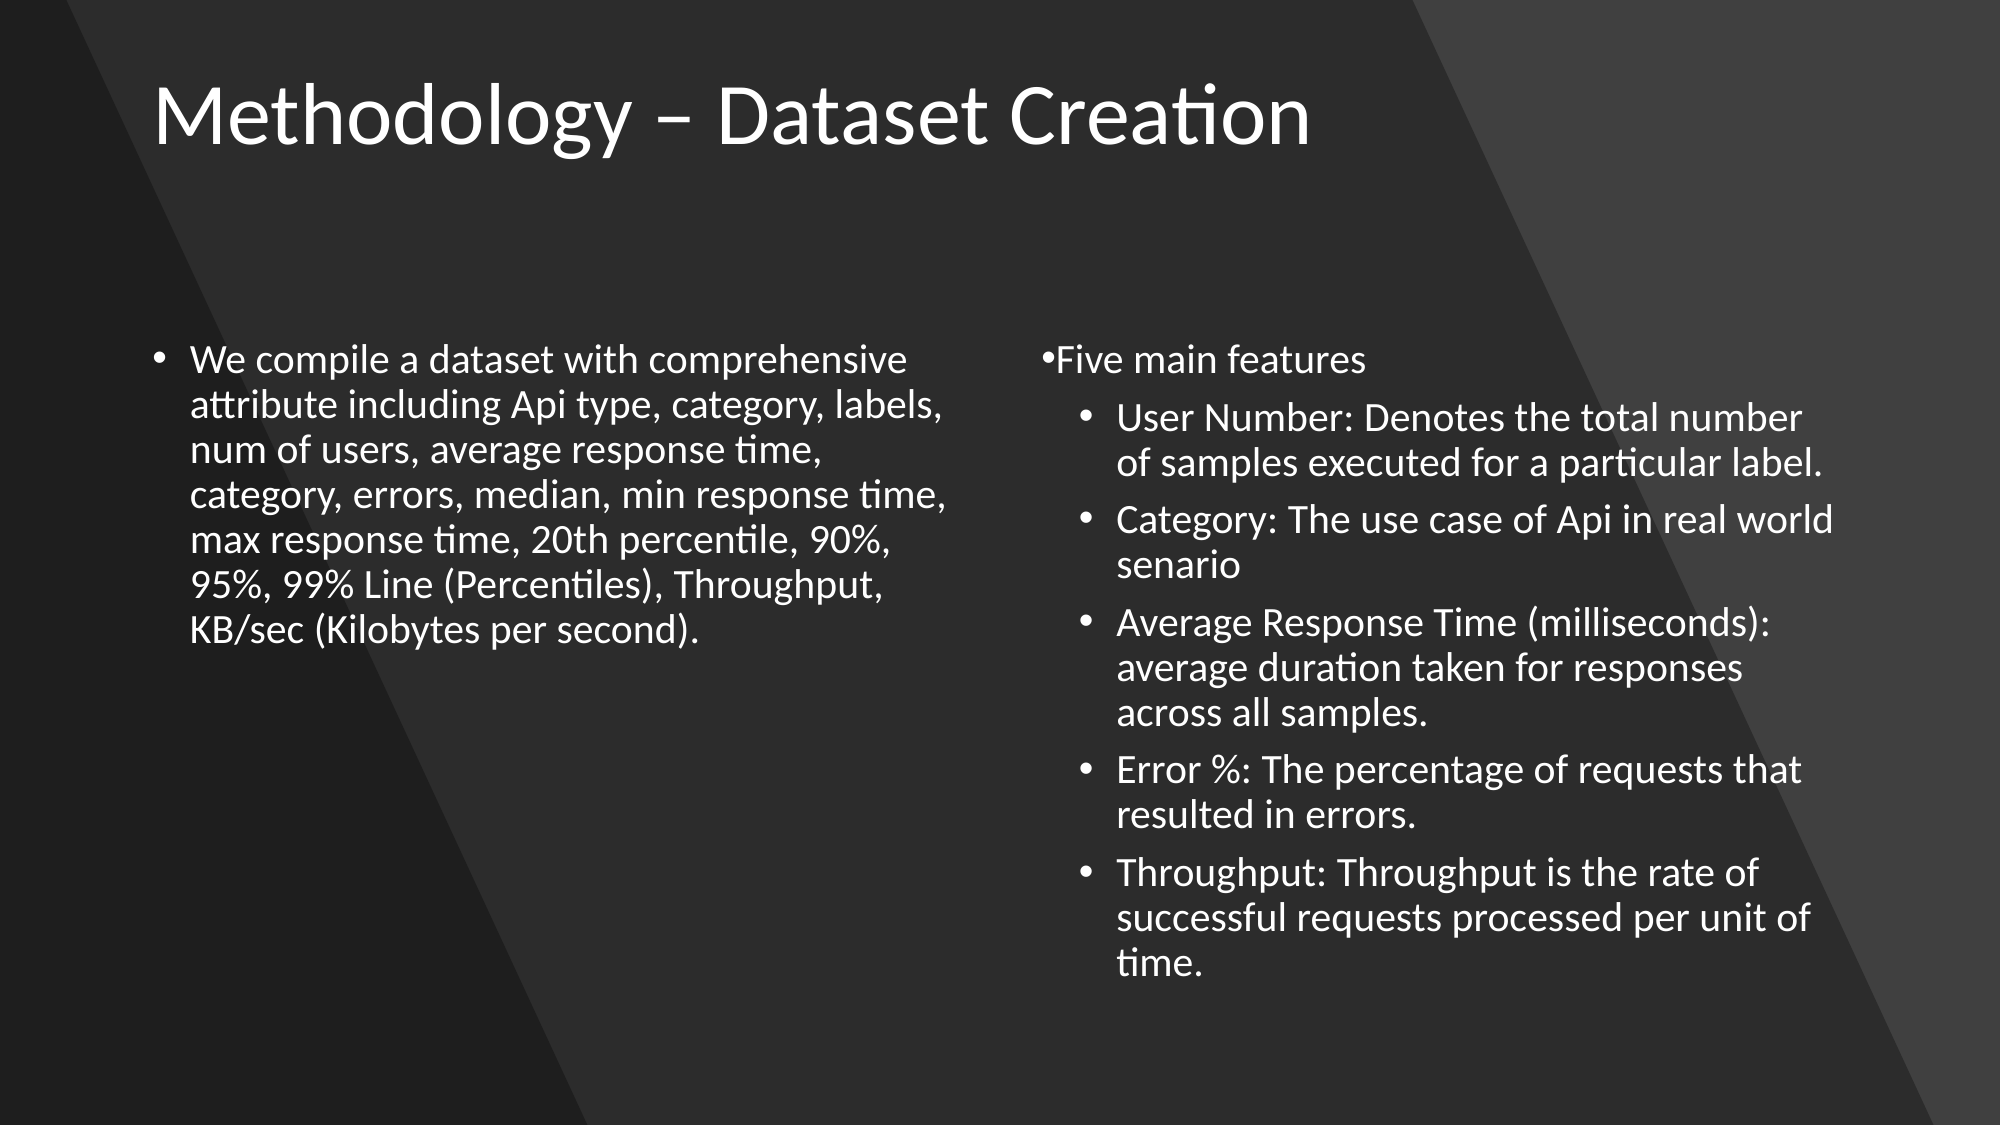

# Methodology – Dataset Creation
We compile a dataset with comprehensive attribute including Api type, category, labels, num of users, average response time, category, errors, median, min response time, max response time, 20th percentile, 90%, 95%, 99% Line (Percentiles), Throughput, KB/sec (Kilobytes per second).

Five main features
User Number: Denotes the total number of samples executed for a particular label.
Category: The use case of Api in real world senario
Average Response Time (milliseconds): average duration taken for responses across all samples.
Error %: The percentage of requests that resulted in errors.
Throughput: Throughput is the rate of successful requests processed per unit of time.